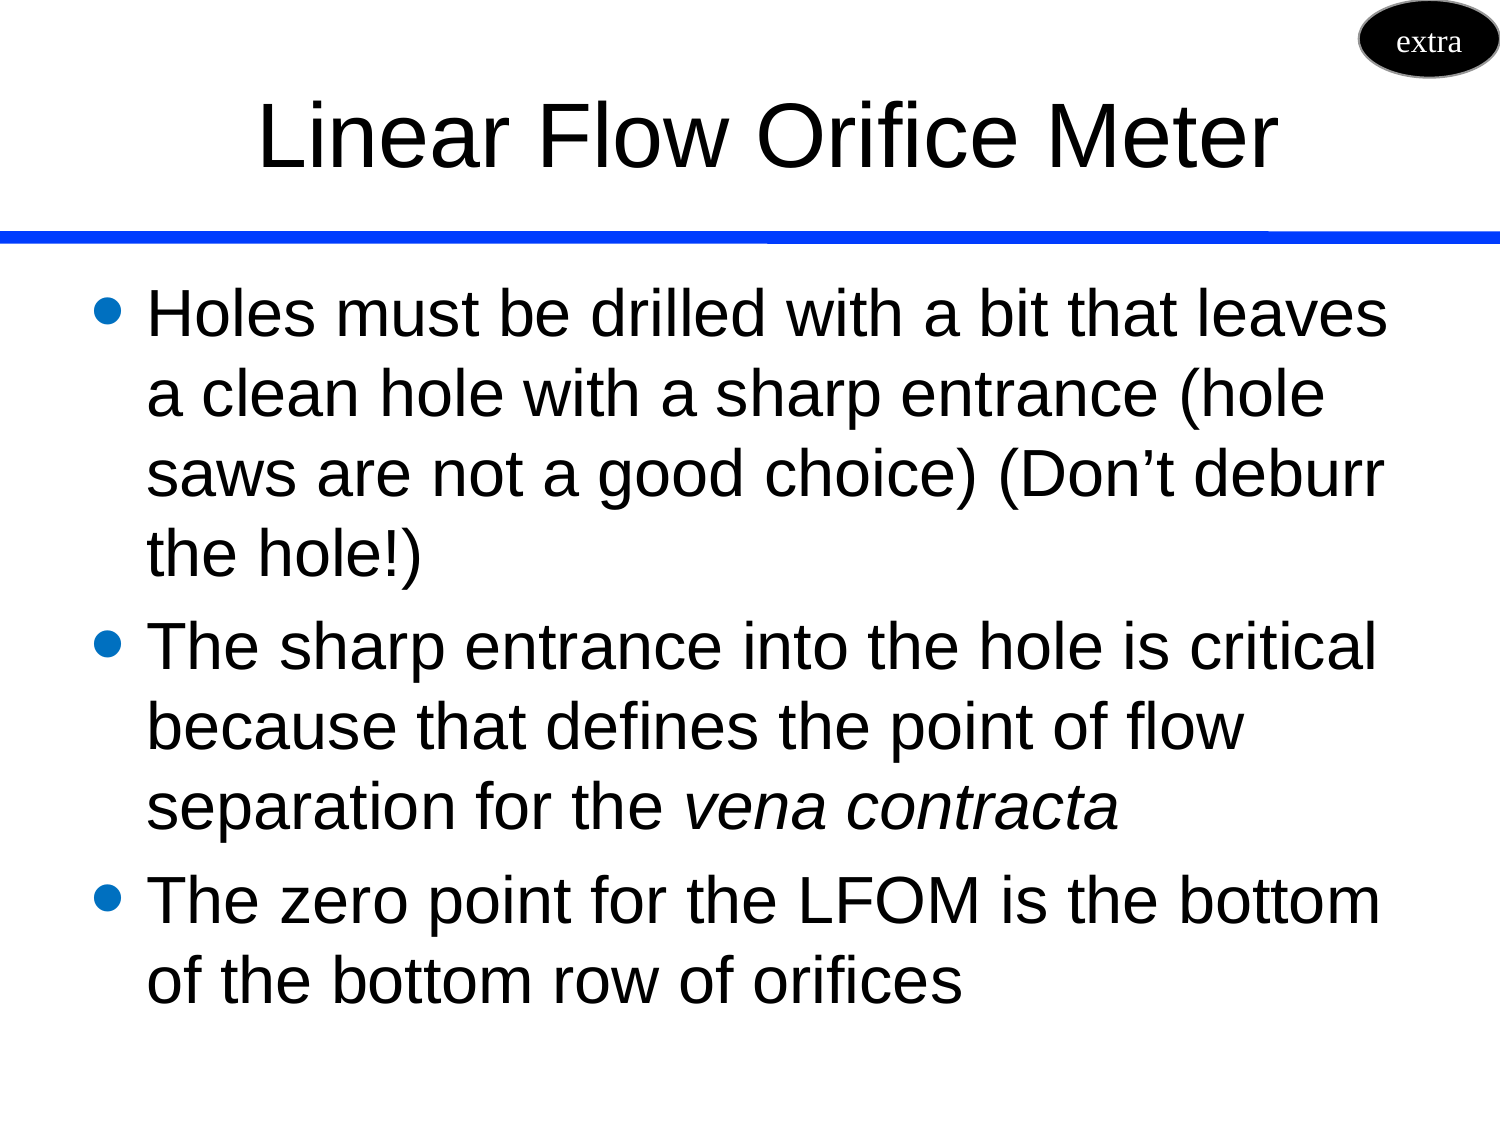

extra
# Linear Flow Orifice Meter
Holes must be drilled with a bit that leaves a clean hole with a sharp entrance (hole saws are not a good choice) (Don’t deburr the hole!)
The sharp entrance into the hole is critical because that defines the point of flow separation for the vena contracta
The zero point for the LFOM is the bottom of the bottom row of orifices